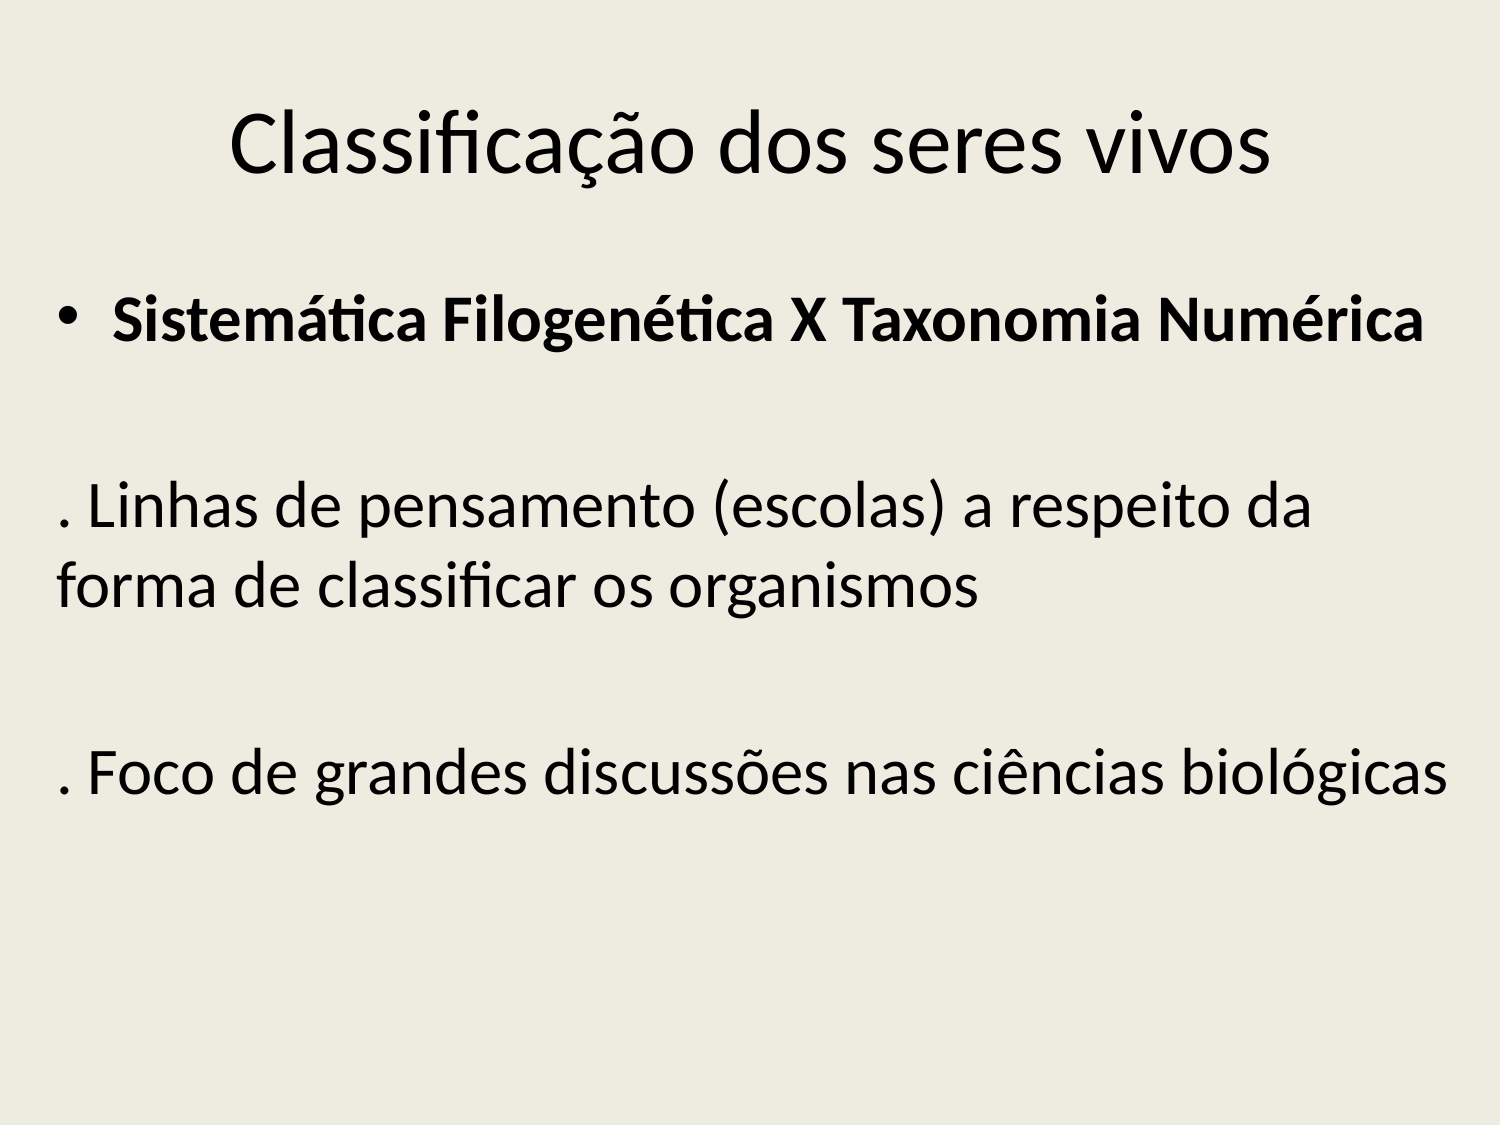

# Classificação dos seres vivos
Sistemática Filogenética X Taxonomia Numérica

. Linhas de pensamento (escolas) a respeito da forma de classificar os organismos

. Foco de grandes discussões nas ciências biológicas